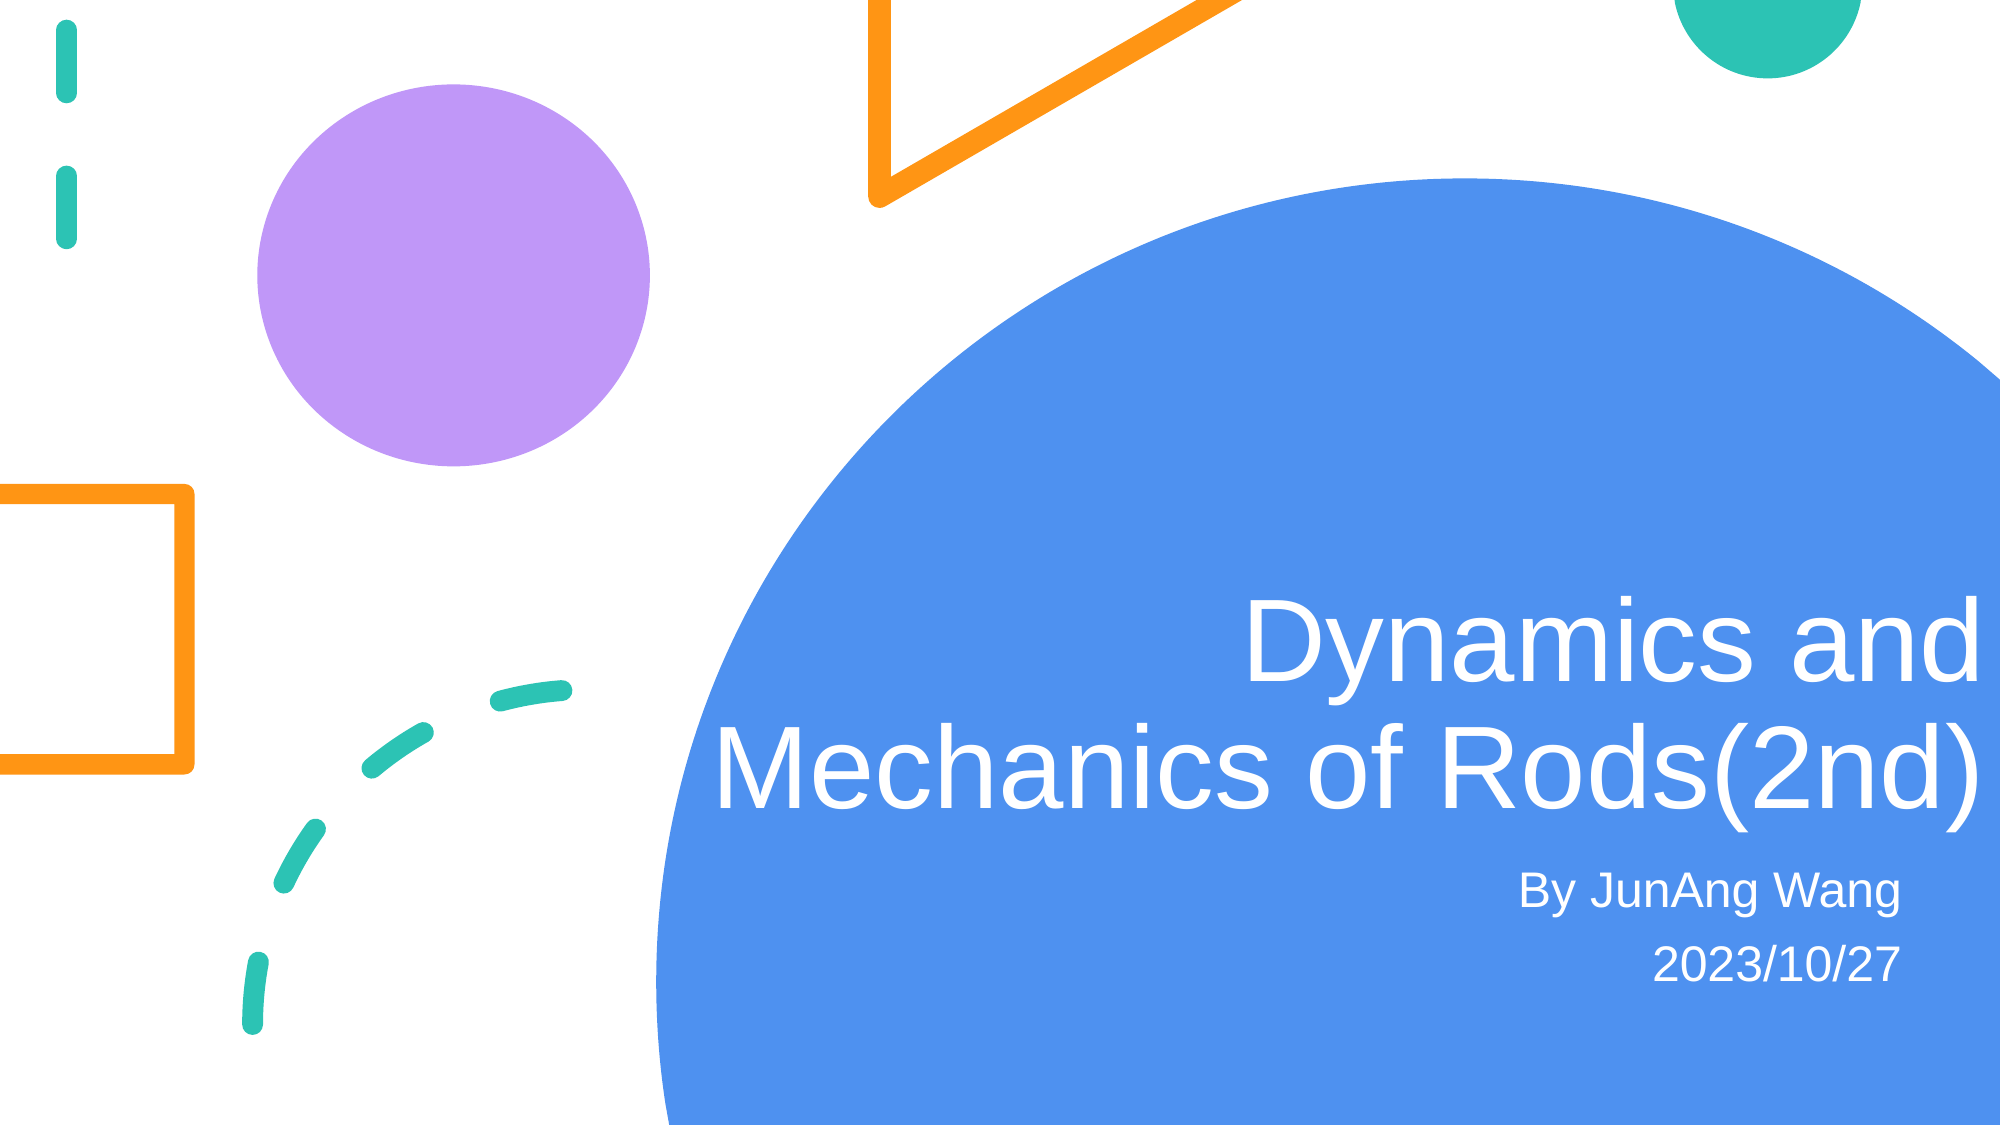

# Dynamics and Mechanics of Rods(2nd)
By JunAng Wang
2023/10/27